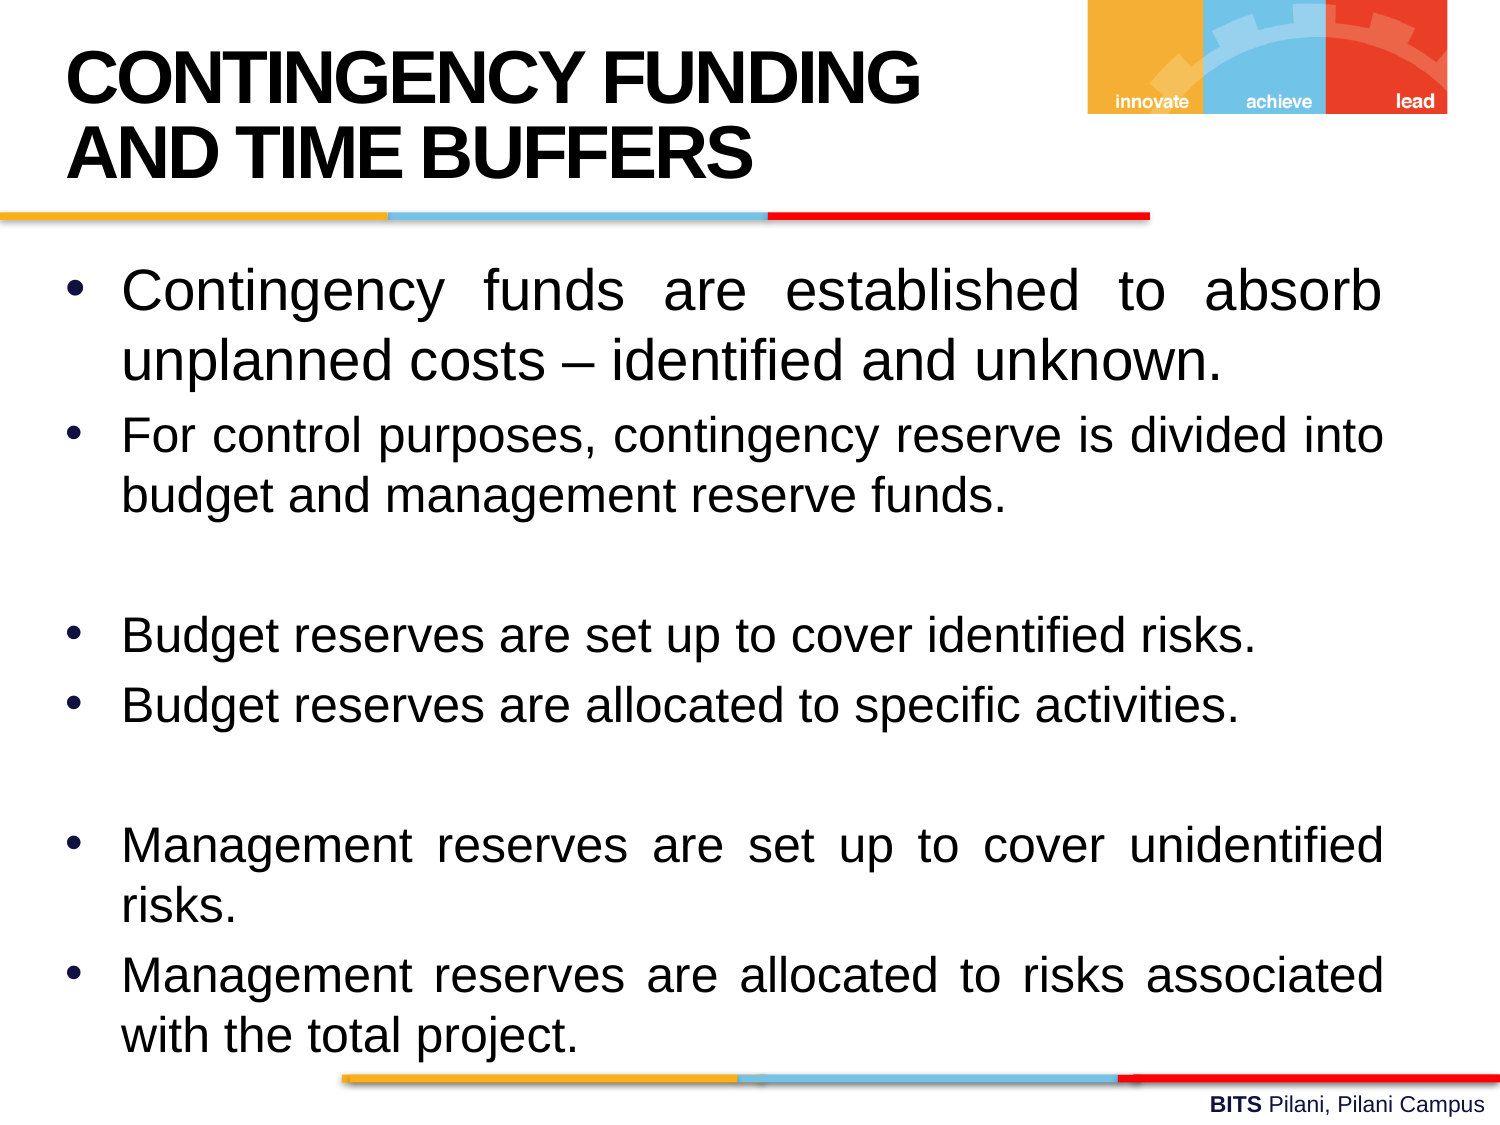

CONTINGENCY FUNDING AND TIME BUFFERS
Contingency funds are established to absorb unplanned costs – identified and unknown.
For control purposes, contingency reserve is divided into budget and management reserve funds.

Budget reserves are set up to cover identified risks.
Budget reserves are allocated to specific activities.

Management reserves are set up to cover unidentified risks.
Management reserves are allocated to risks associated with the total project.